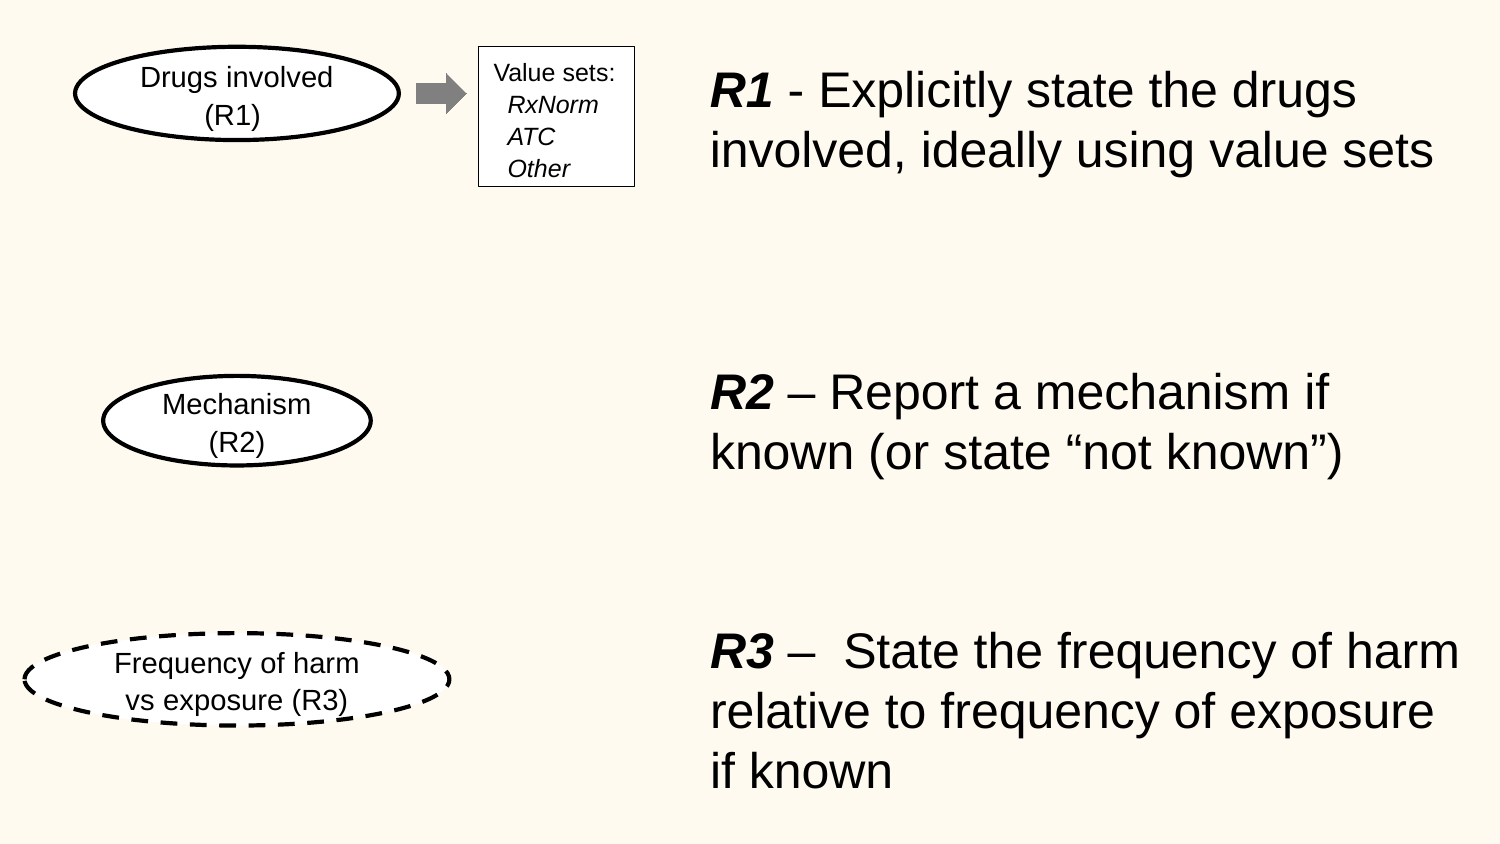

Drugs involved (R1)
Value sets:
  RxNorm
  ATC
  Other
R1 - Explicitly state the drugs involved, ideally using value sets

R2 – Report a mechanism if known (or state “not known”)
Mechanism (R2)
R3 –  State the frequency of harm relative to frequency of exposure if known
Frequency of harm vs exposure (R3)